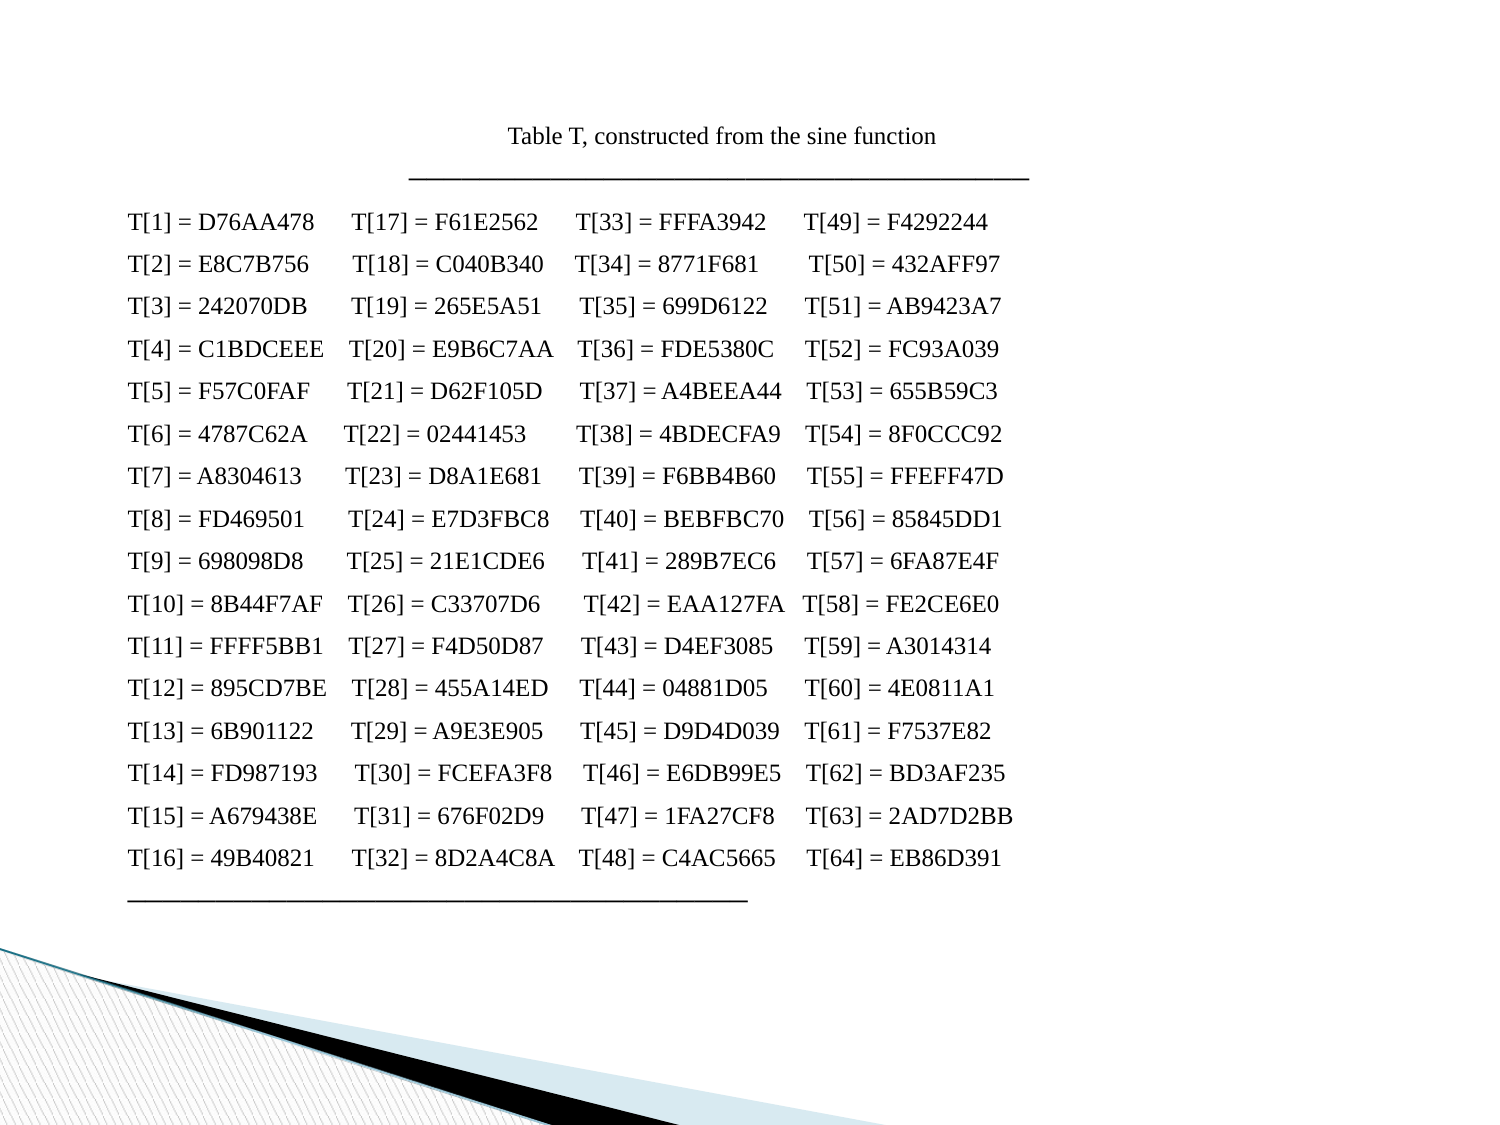

Table T, constructed from the sine function
───────────────────────────────────
T[1] = D76AA478      T[17] = F61E2562      T[33] = FFFA3942      T[49] = F4292244
T[2] = E8C7B756       T[18] = C040B340     T[34] = 8771F681        T[50] = 432AFF97
T[3] = 242070DB       T[19] = 265E5A51      T[35] = 699D6122      T[51] = AB9423A7
T[4] = C1BDCEEE    T[20] = E9B6C7AA    T[36] = FDE5380C     T[52] = FC93A039
T[5] = F57C0FAF      T[21] = D62F105D      T[37] = A4BEEA44    T[53] = 655B59C3
T[6] = 4787C62A      T[22] = 02441453        T[38] = 4BDECFA9    T[54] = 8F0CCC92
T[7] = A8304613       T[23] = D8A1E681      T[39] = F6BB4B60     T[55] = FFEFF47D
T[8] = FD469501       T[24] = E7D3FBC8     T[40] = BEBFBC70    T[56] = 85845DD1
T[9] = 698098D8       T[25] = 21E1CDE6      T[41] = 289B7EC6     T[57] = 6FA87E4F
T[10] = 8B44F7AF    T[26] = C33707D6       T[42] = EAA127FA   T[58] = FE2CE6E0
T[11] = FFFF5BB1    T[27] = F4D50D87      T[43] = D4EF3085     T[59] = A3014314
T[12] = 895CD7BE    T[28] = 455A14ED     T[44] = 04881D05      T[60] = 4E0811A1
T[13] = 6B901122      T[29] = A9E3E905      T[45] = D9D4D039    T[61] = F7537E82
T[14] = FD987193      T[30] = FCEFA3F8     T[46] = E6DB99E5    T[62] = BD3AF235
T[15] = A679438E      T[31] = 676F02D9      T[47] = 1FA27CF8     T[63] = 2AD7D2BB
T[16] = 49B40821      T[32] = 8D2A4C8A    T[48] = C4AC5665     T[64] = EB86D391
───────────────────────────────────